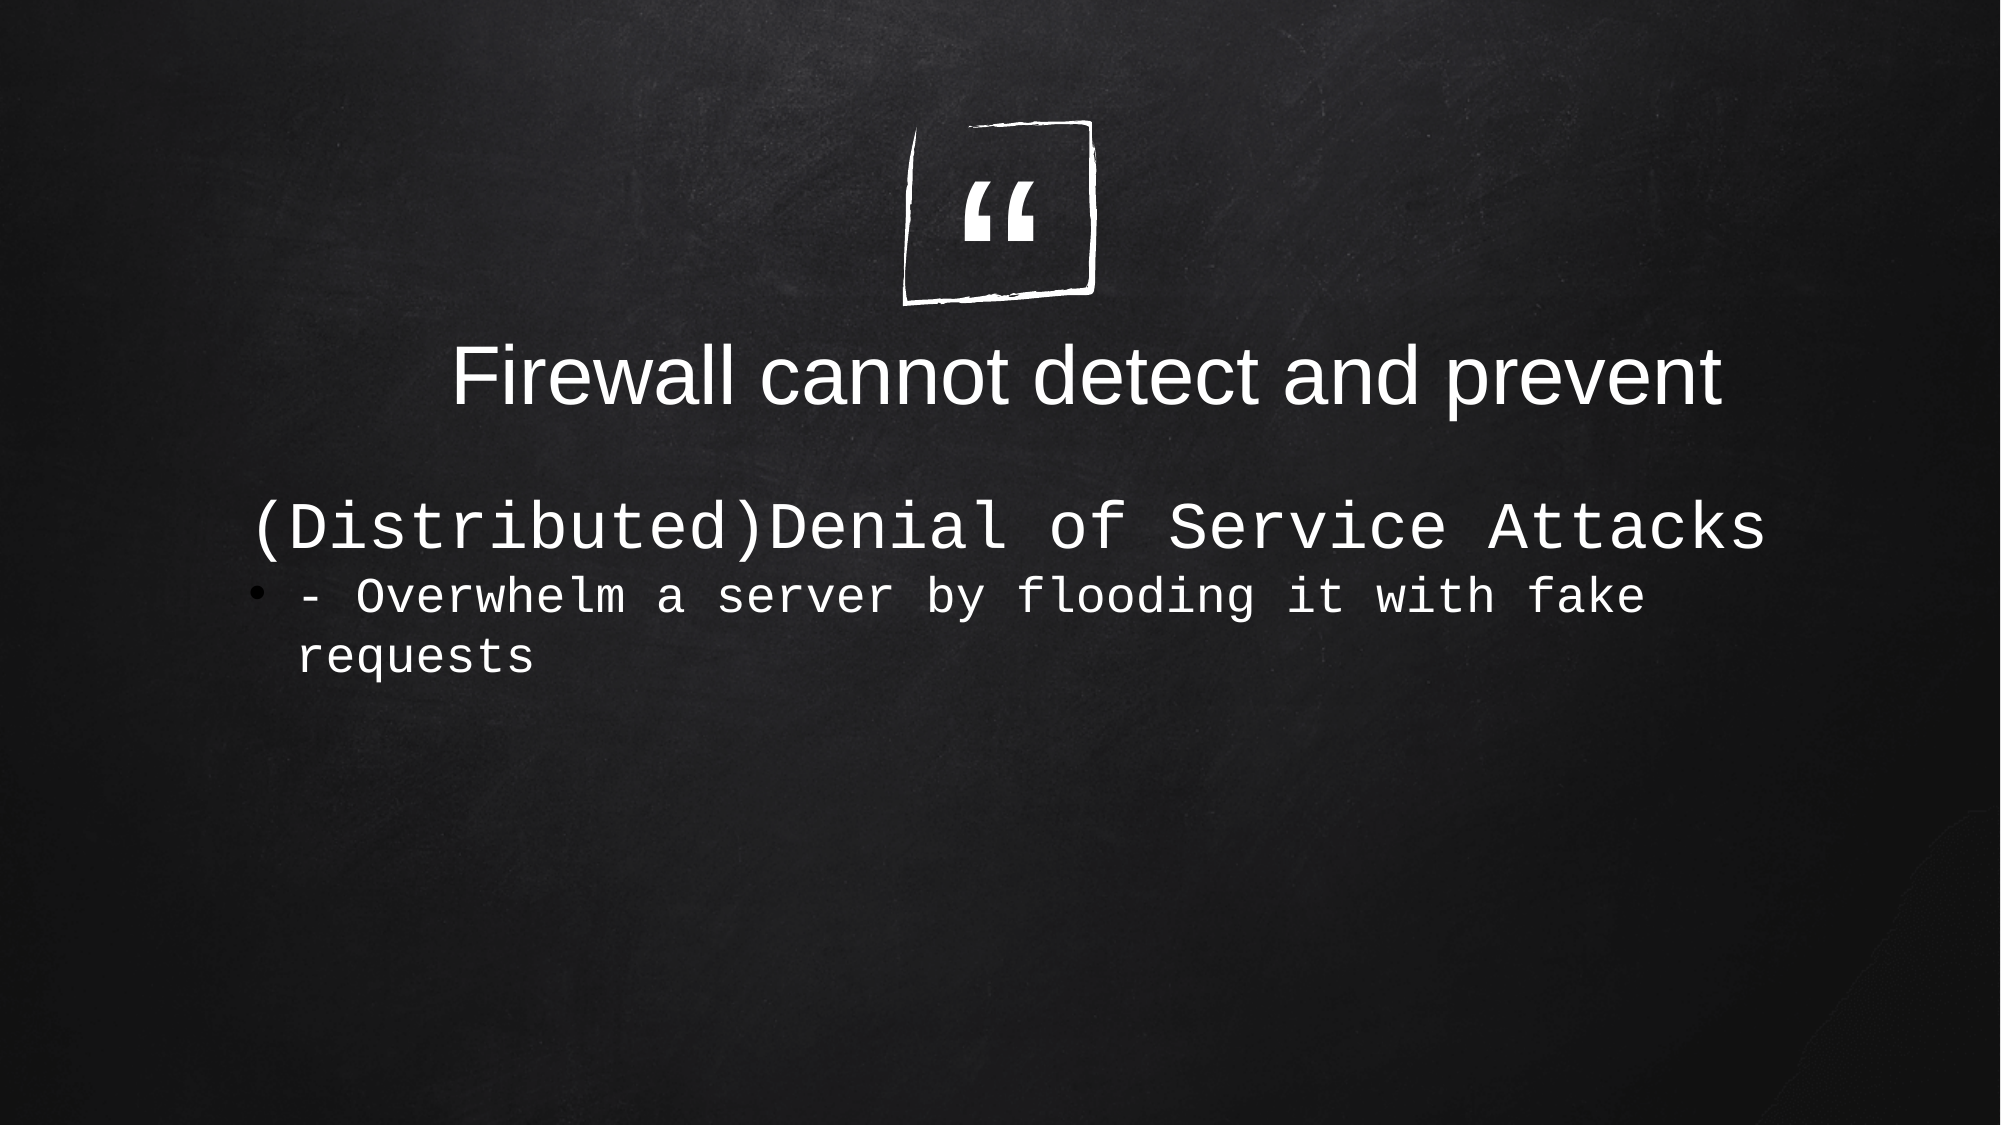

Firewall cannot detect and prevent
(Distributed)Denial of Service Attacks
- Overwhelm a server by flooding it with fake requests